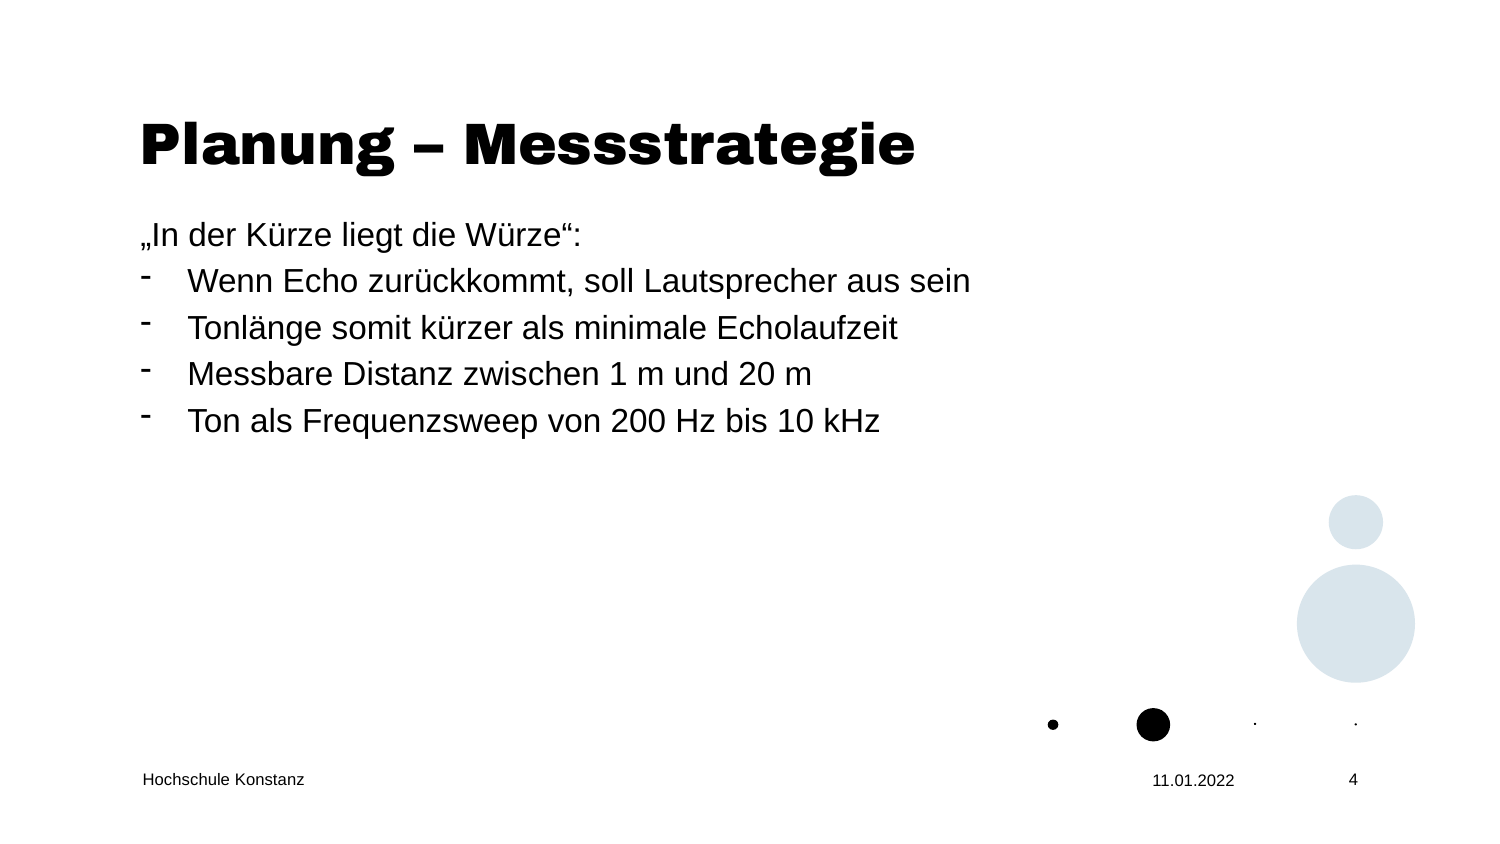

Planung – Messstrategie
„In der Kürze liegt die Würze“:
Wenn Echo zurückkommt, soll Lautsprecher aus sein
Tonlänge somit kürzer als minimale Echolaufzeit
Messbare Distanz zwischen 1 m und 20 m
Ton als Frequenzsweep von 200 Hz bis 10 kHz